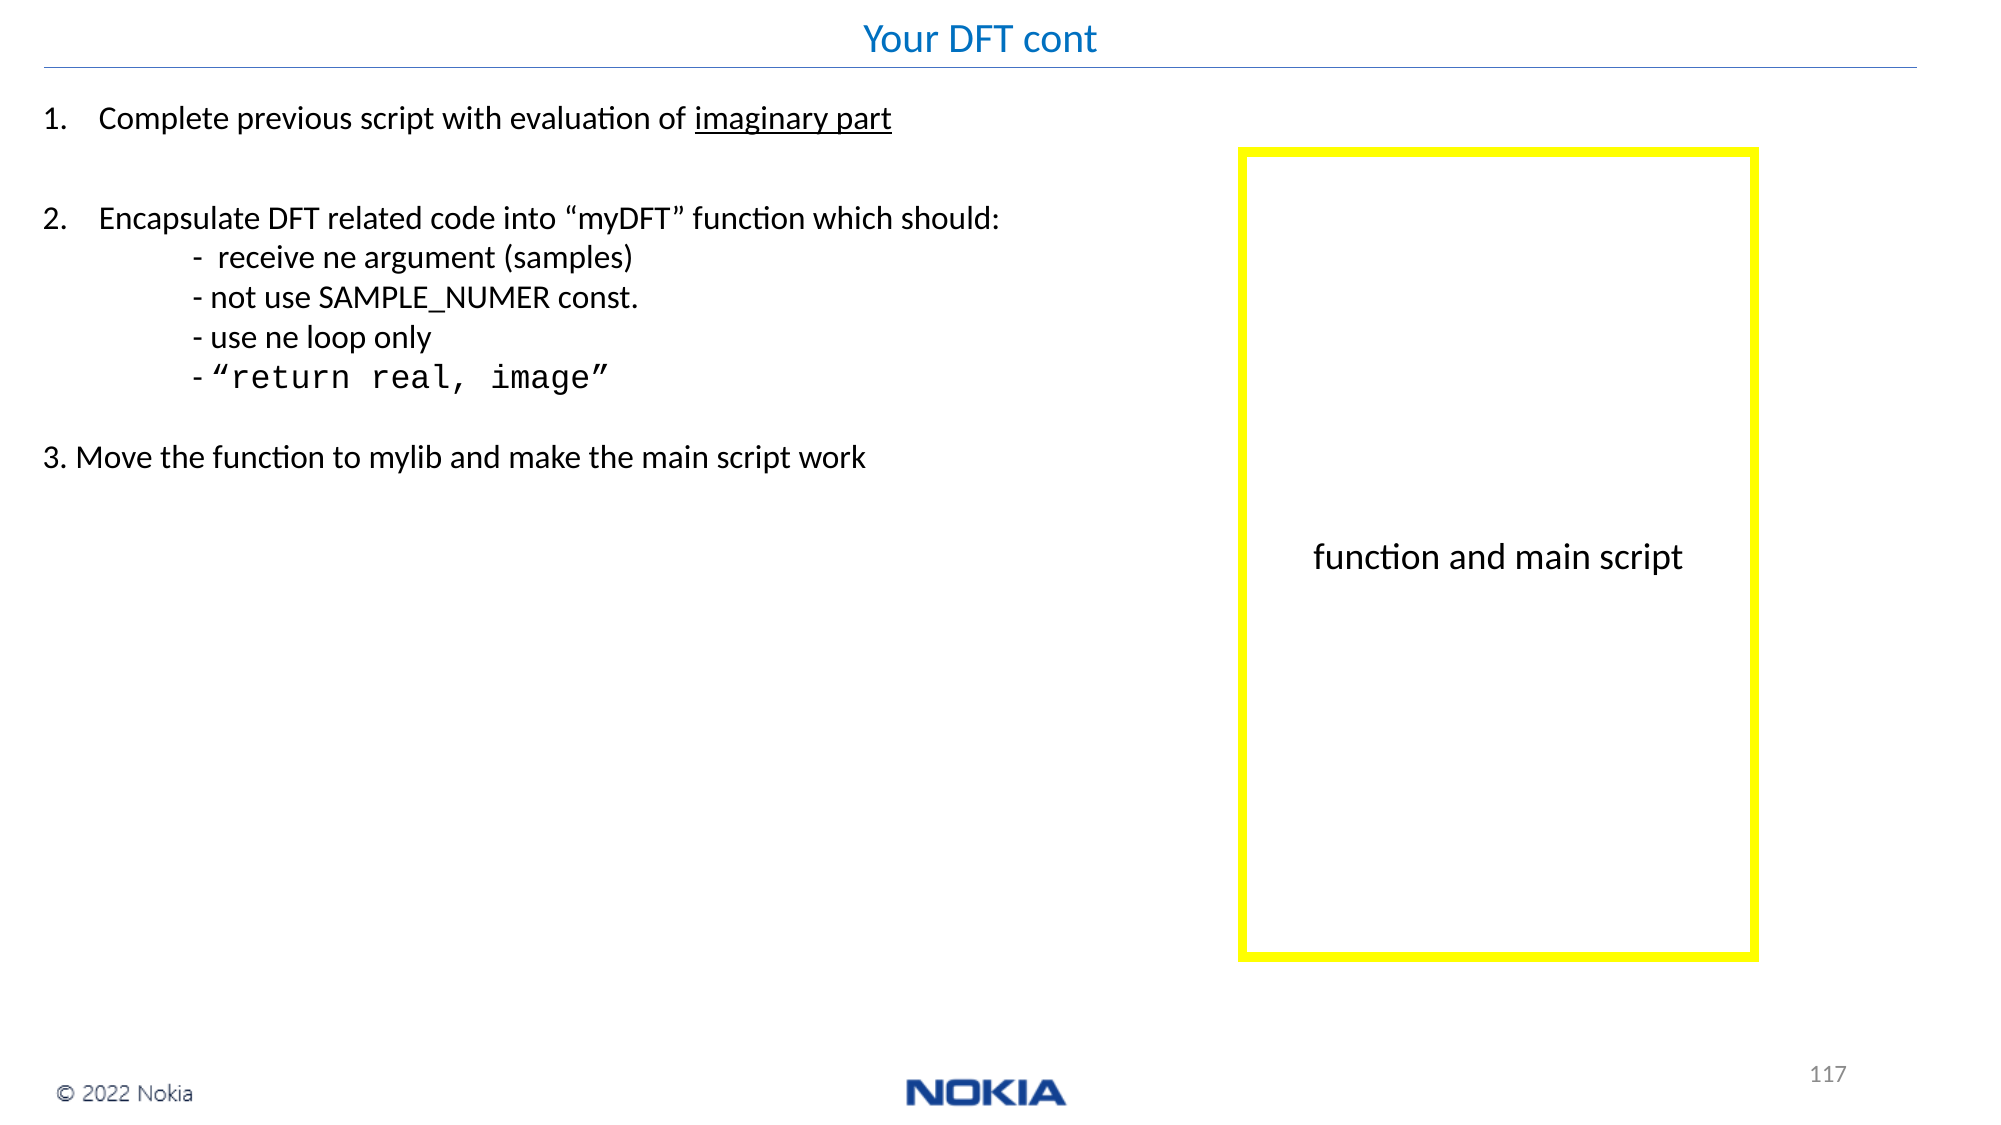

Your DFT cont
Complete previous script with evaluation of imaginary part

Encapsulate DFT related code into “myDFT” function which should:
	-  receive ne argument (samples)
	- not use SAMPLE_NUMER const.
	- use ne loop only
	- “return real, image”

3. Move the function to mylib and make the main script work
function and main script
117